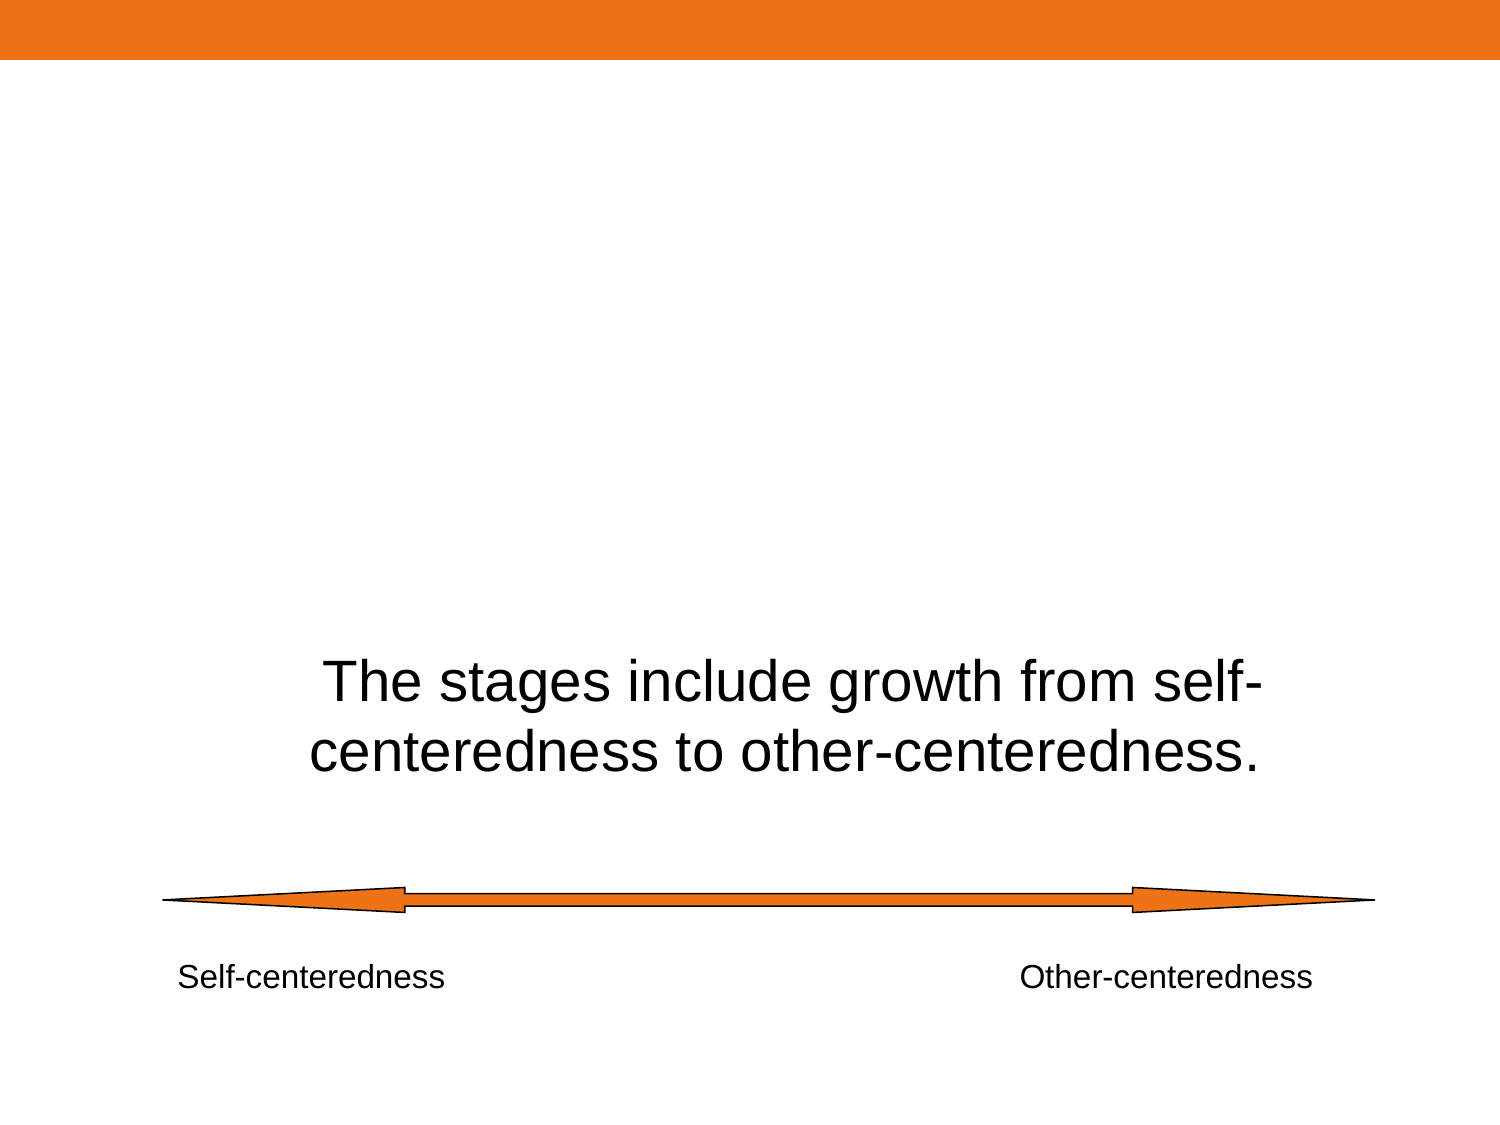

The stages include growth from self-centeredness to other-centeredness.

Self-centeredness				          Other-centeredness